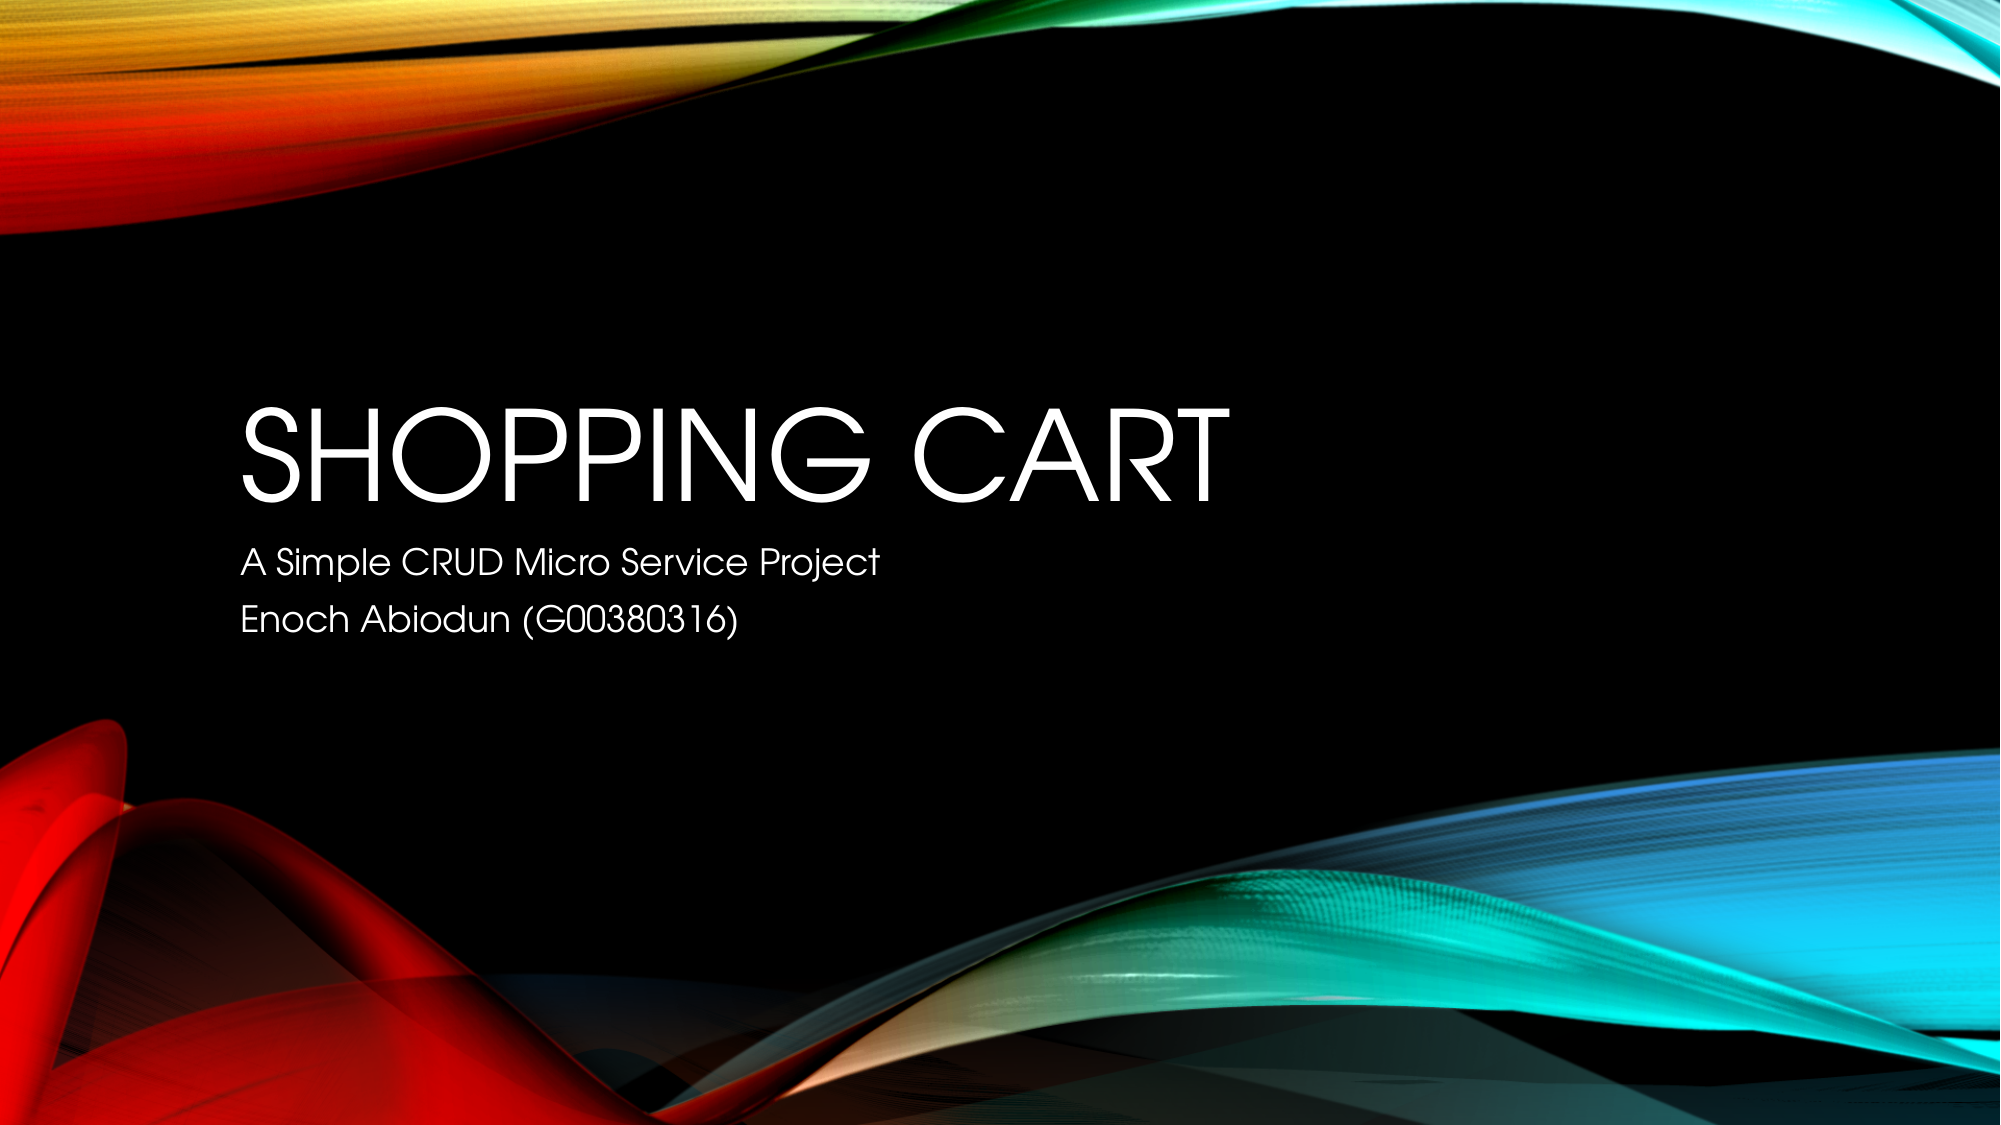

# Shopping cart
A Simple CRUD Micro Service Project
Enoch Abiodun (G00380316)